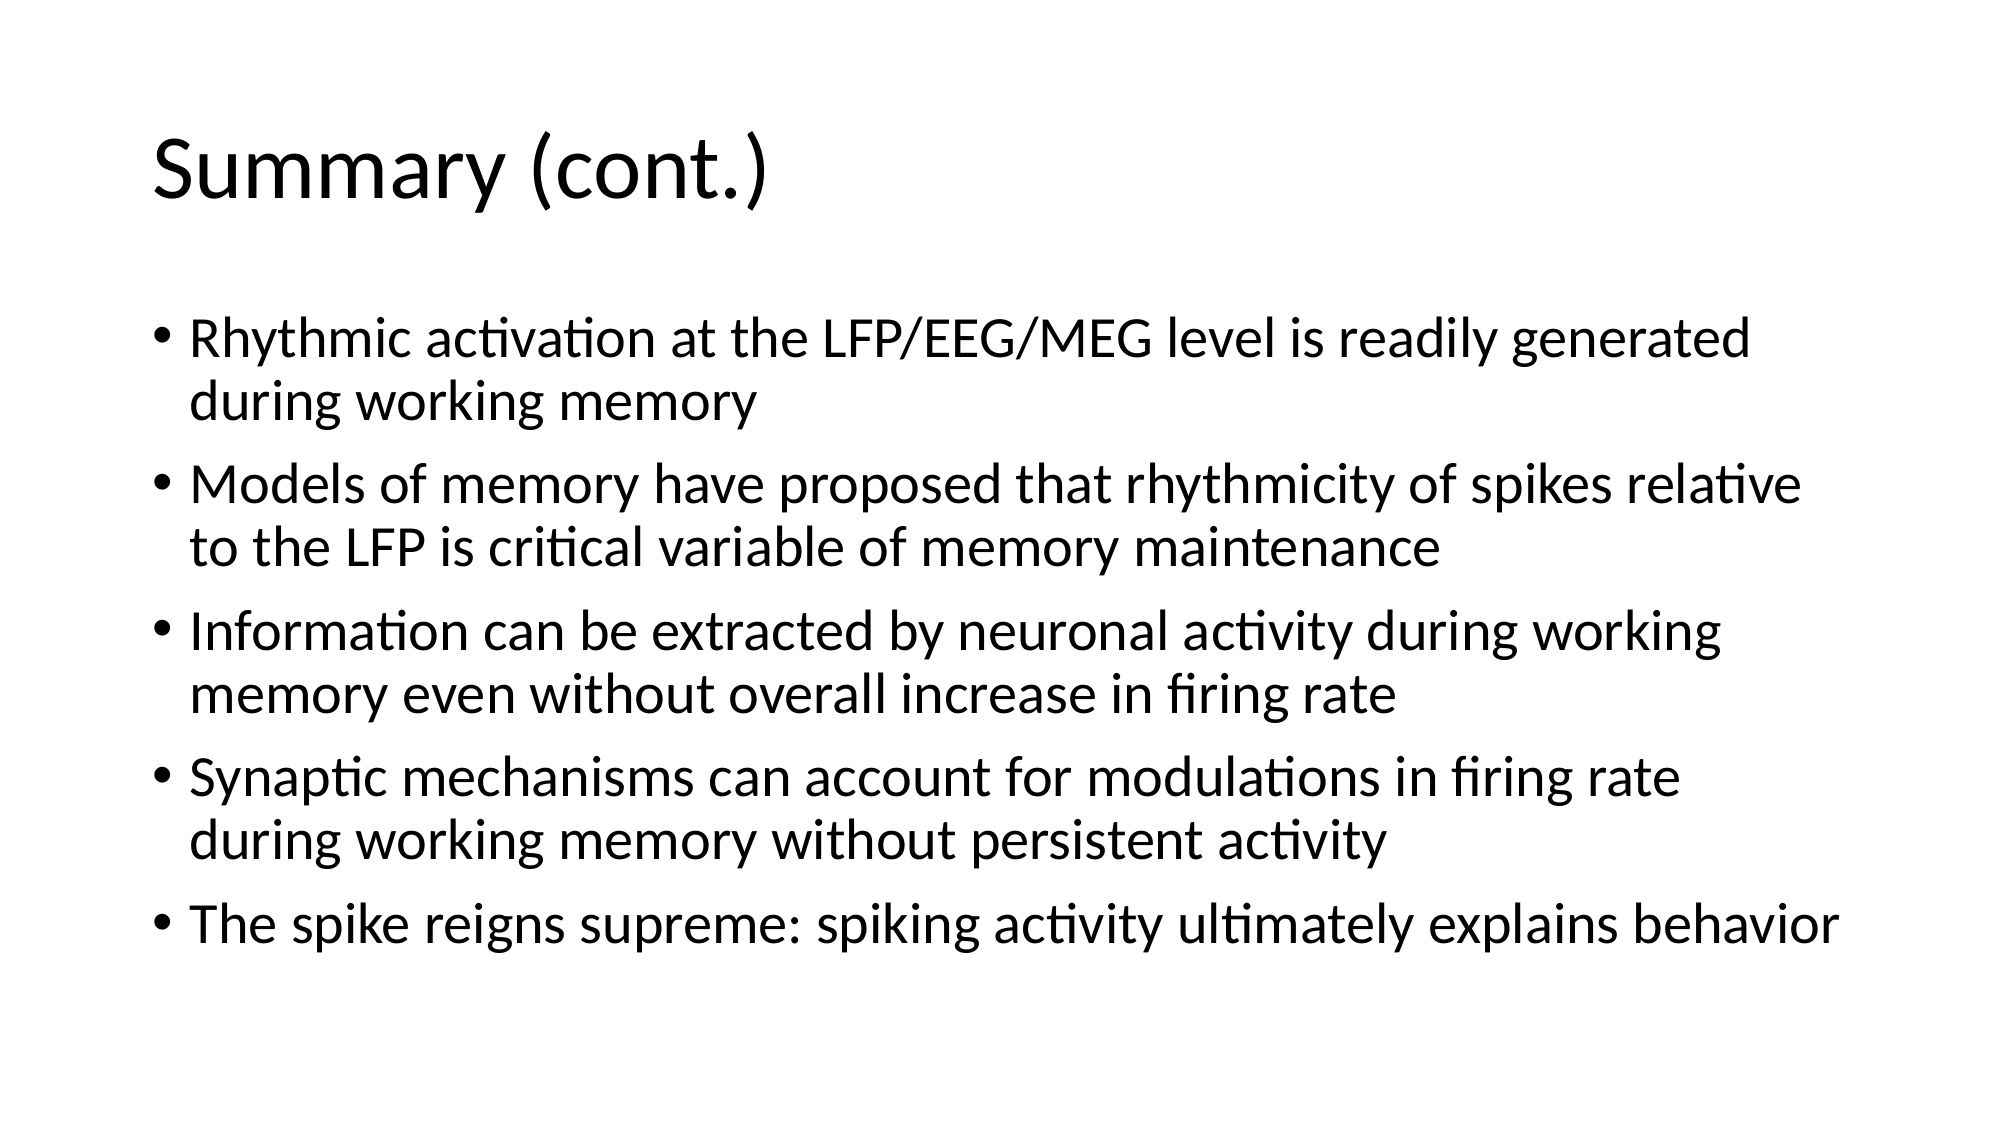

# Summary (cont.)
Rhythmic activation at the LFP/EEG/MEG level is readily generated during working memory
Models of memory have proposed that rhythmicity of spikes relative to the LFP is critical variable of memory maintenance
Information can be extracted by neuronal activity during working memory even without overall increase in firing rate
Synaptic mechanisms can account for modulations in firing rate during working memory without persistent activity
The spike reigns supreme: spiking activity ultimately explains behavior